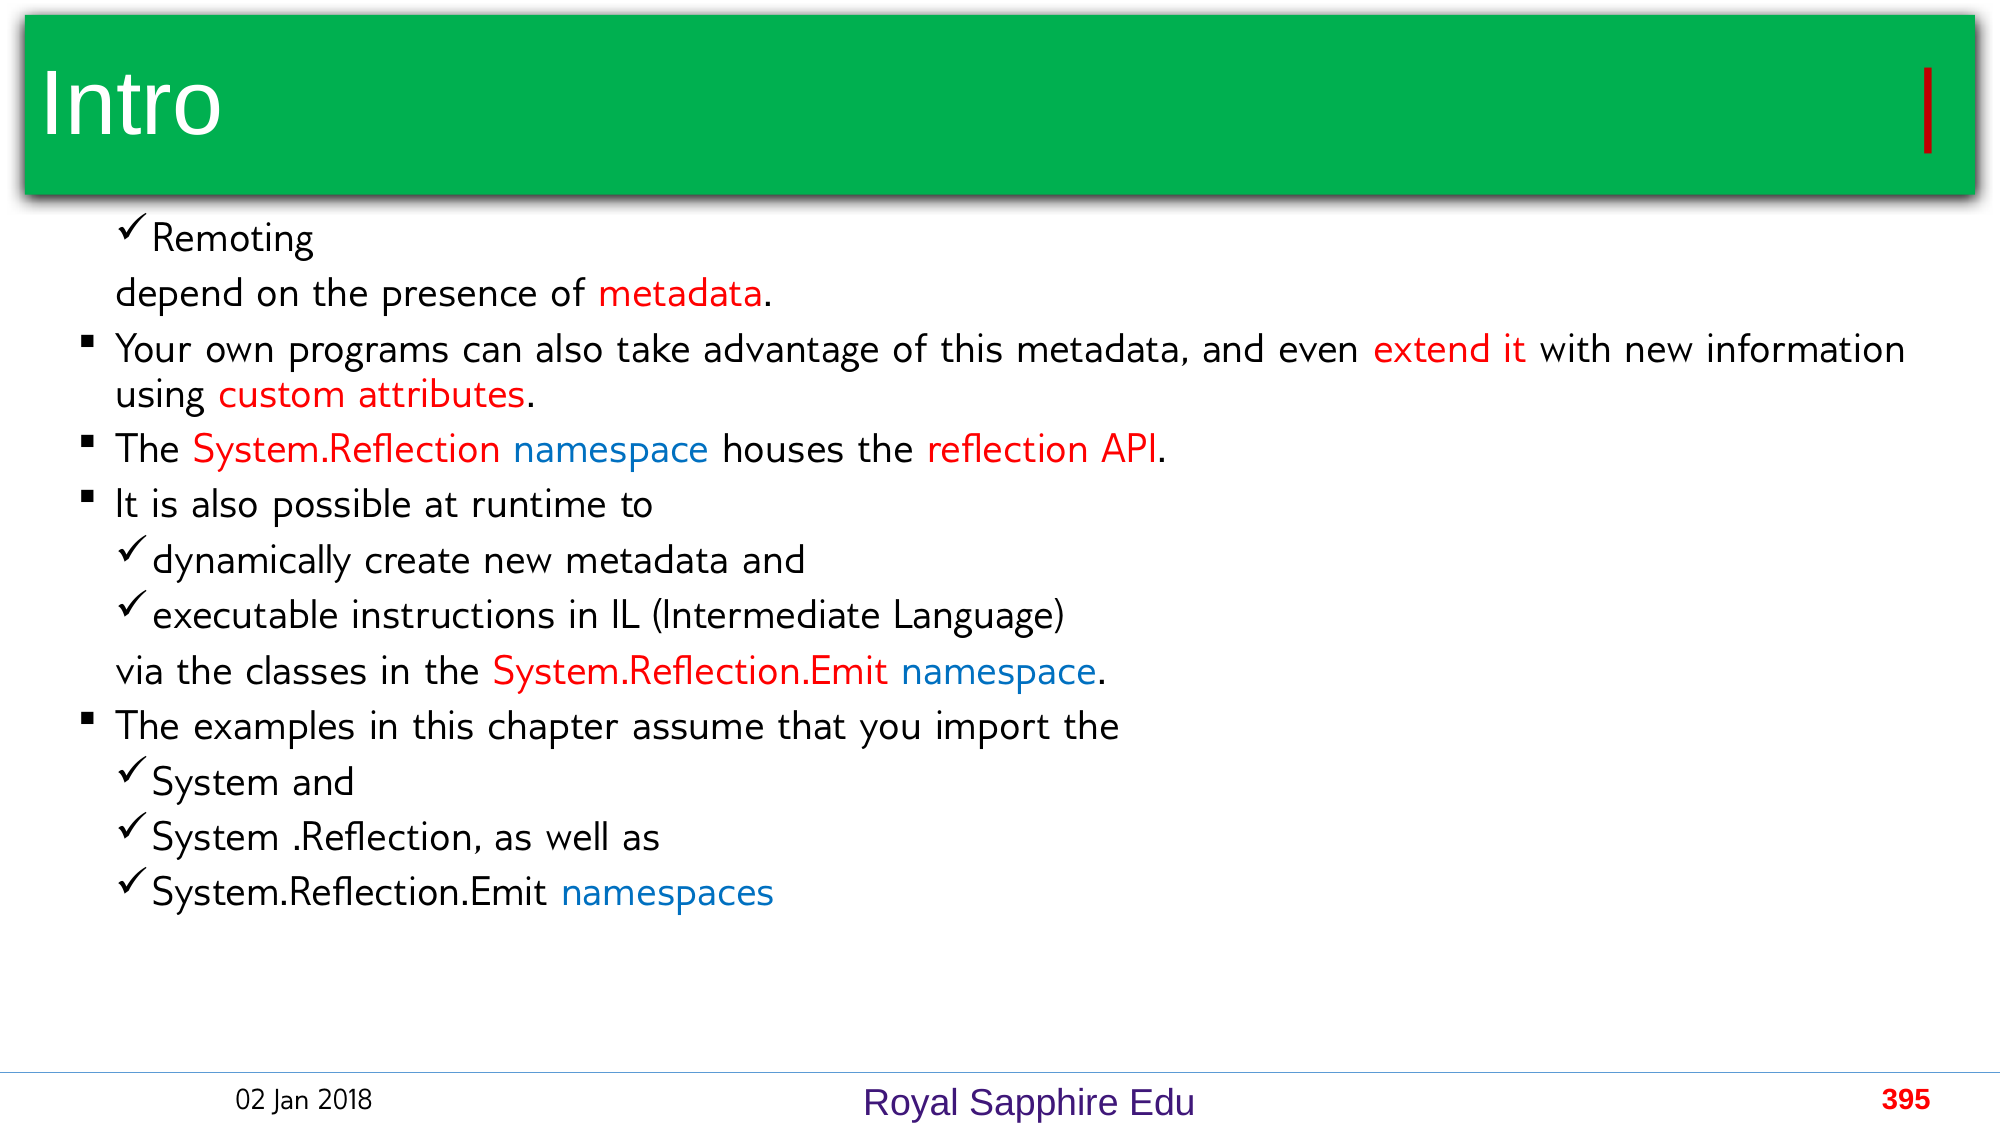

# Intro											   |
Remoting
depend on the presence of metadata.
Your own programs can also take advantage of this metadata, and even extend it with new information using custom attributes.
The System.Reflection namespace houses the reflection API.
It is also possible at runtime to
dynamically create new metadata and
executable instructions in IL (Intermediate Language)
via the classes in the System.Reflection.Emit namespace.
The examples in this chapter assume that you import the
System and
System .Reflection, as well as
System.Reflection.Emit namespaces
02 Jan 2018
395